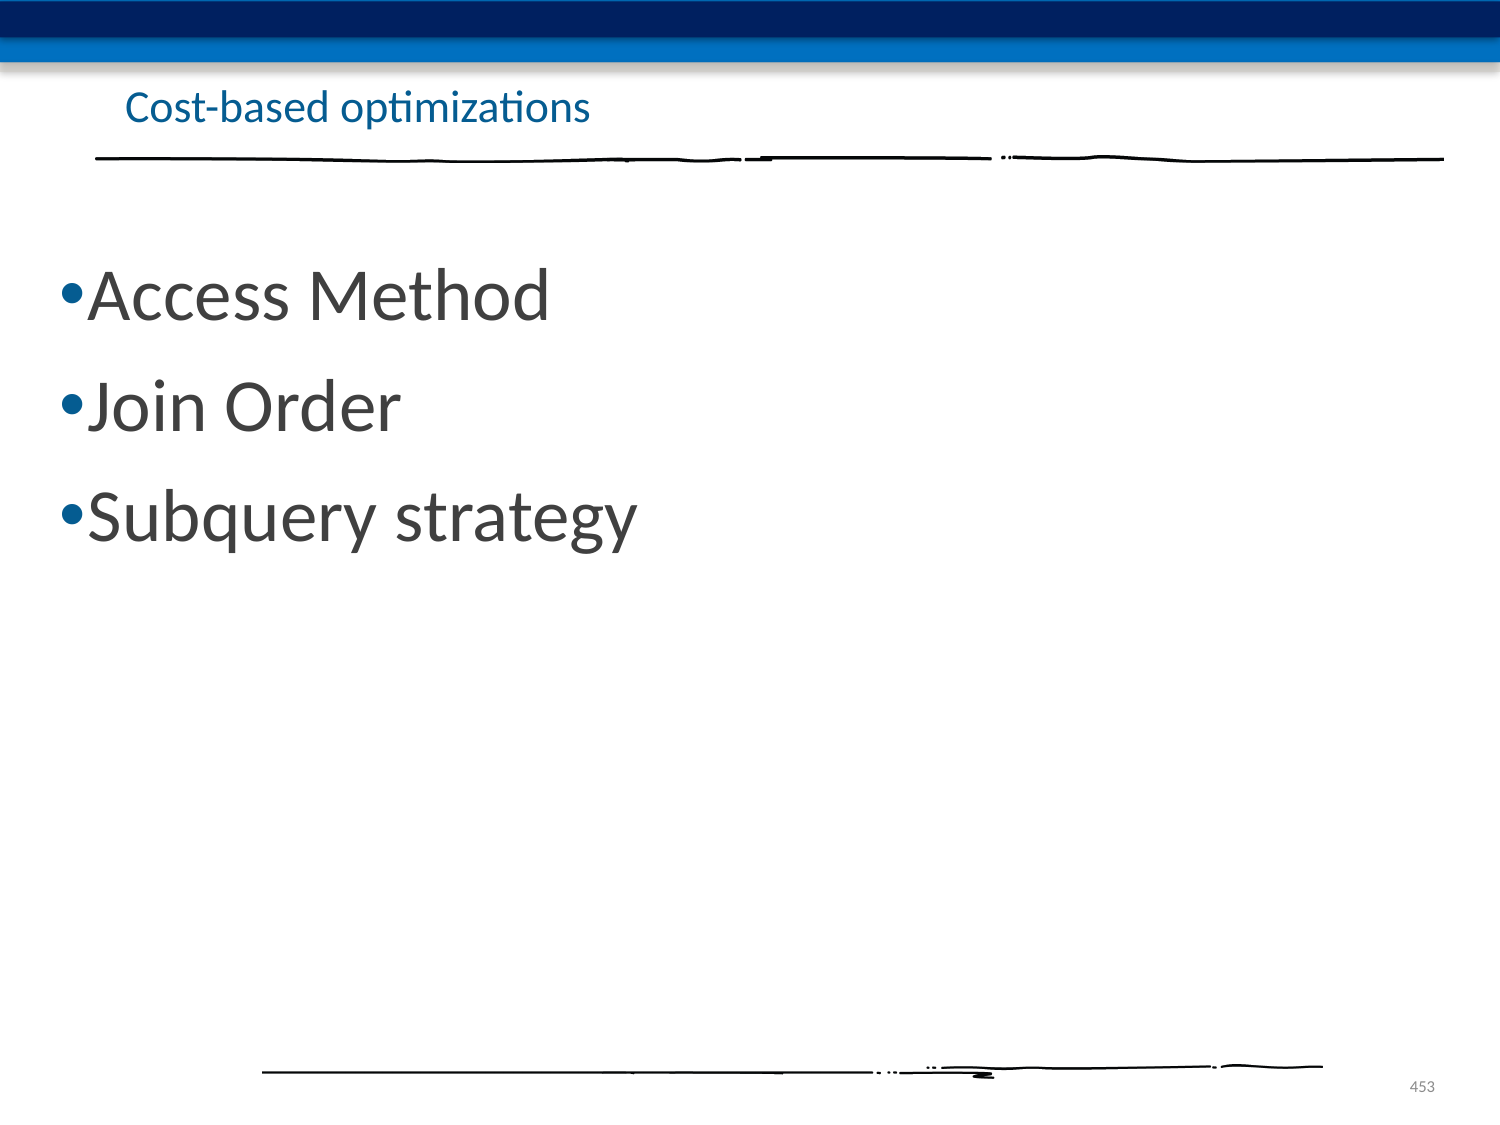

# Cost-based optimizations
Access Method
Join Order
Subquery strategy